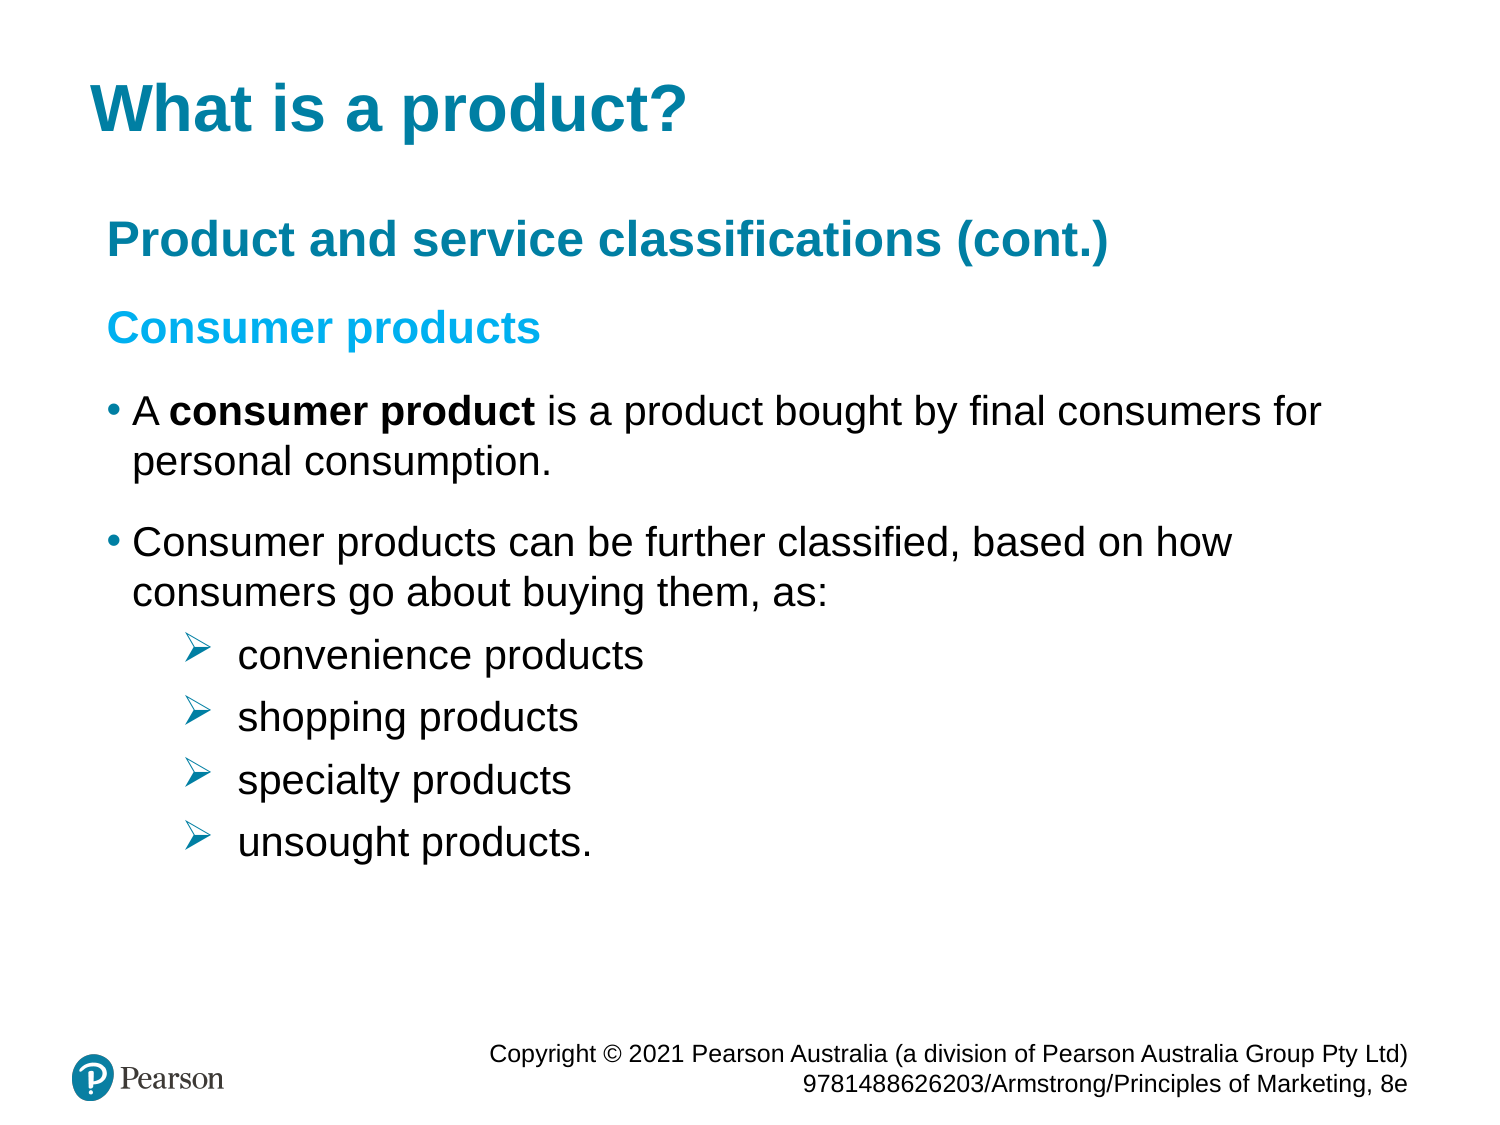

# What is a product?
Product and service classifications (cont.)
Consumer products
A consumer product is a product bought by final consumers for personal consumption.
Consumer products can be further classified, based on how consumers go about buying them, as:
convenience products
shopping products
specialty products
unsought products.